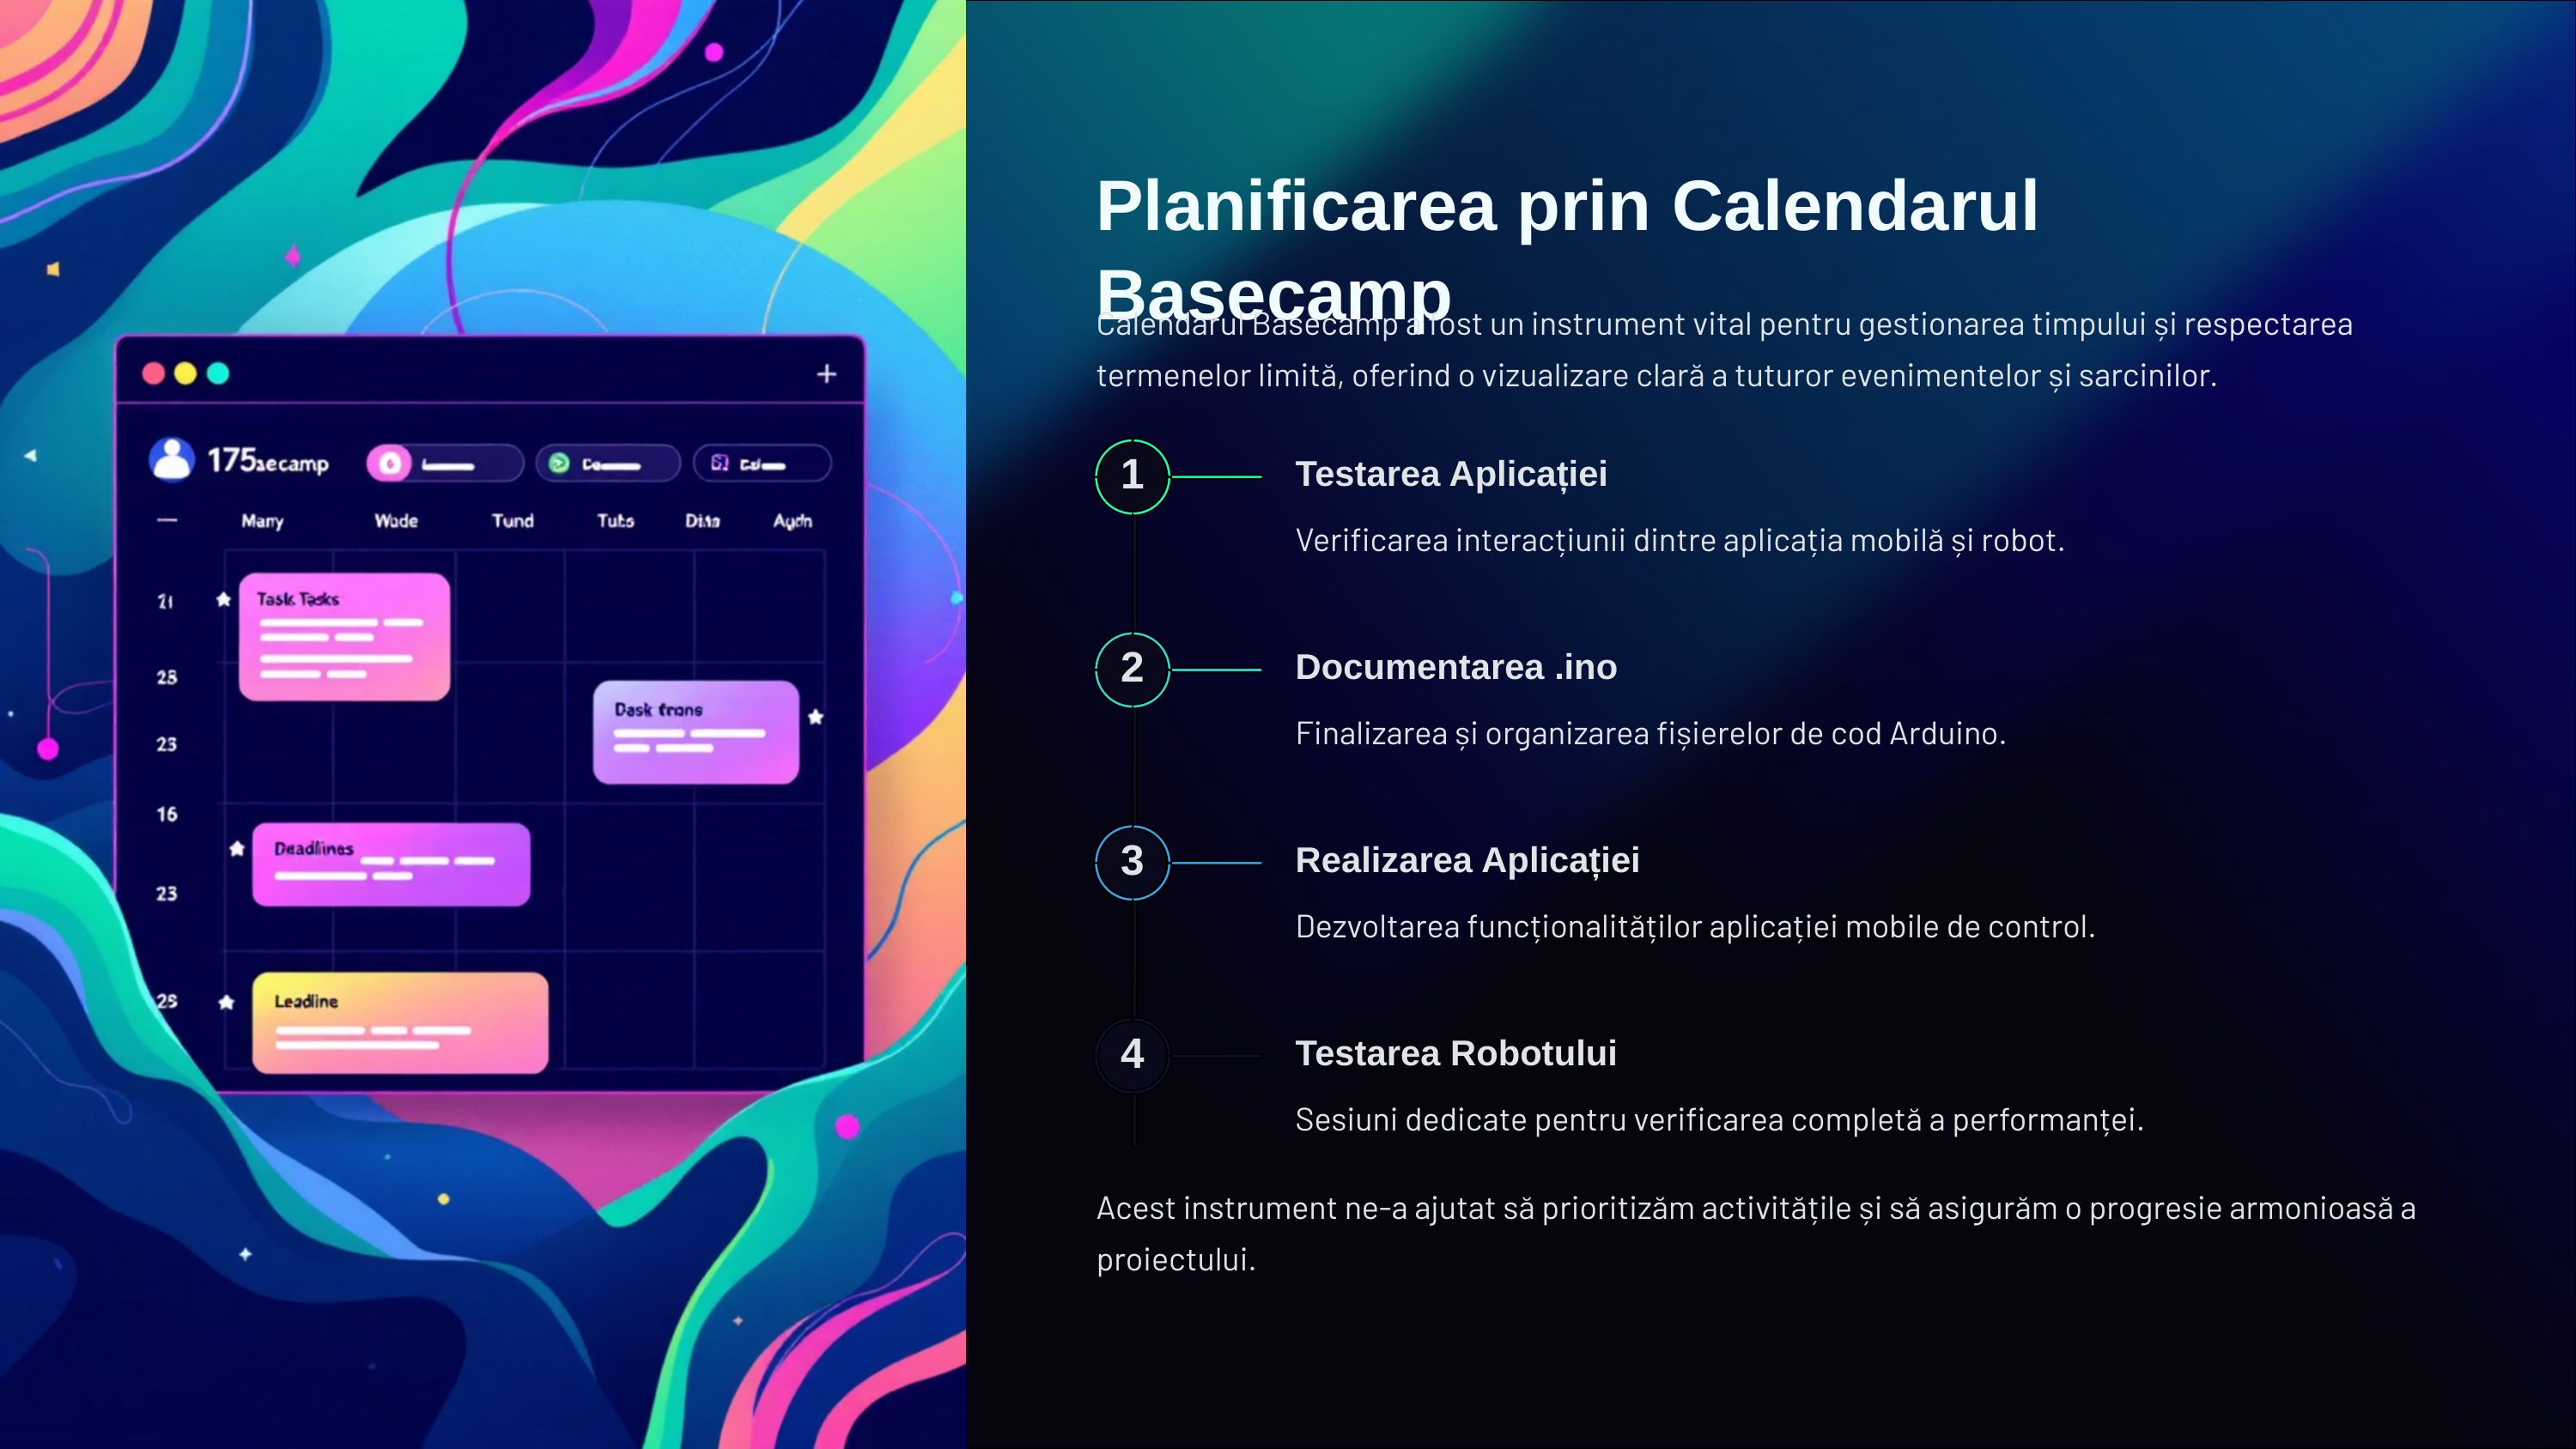

Planificarea prin Calendarul Basecamp
Calendarul Basecamp a fost un instrument vital pentru gestionarea timpului și respectarea termenelor limită, oferind o vizualizare clară a tuturor evenimentelor și sarcinilor.

Testarea Aplicației
1

Verificarea interacțiunii dintre aplicația mobilă și robot.

Documentarea .ino
2

Finalizarea și organizarea fișierelor de cod Arduino.

Realizarea Aplicației
3

Dezvoltarea funcționalităților aplicației mobile de control.

Testarea Robotului
4

Sesiuni dedicate pentru verificarea completă a performanței.
Acest instrument ne-a ajutat să prioritizăm activitățile și să asigurăm o progresie armonioasă a proiectului.